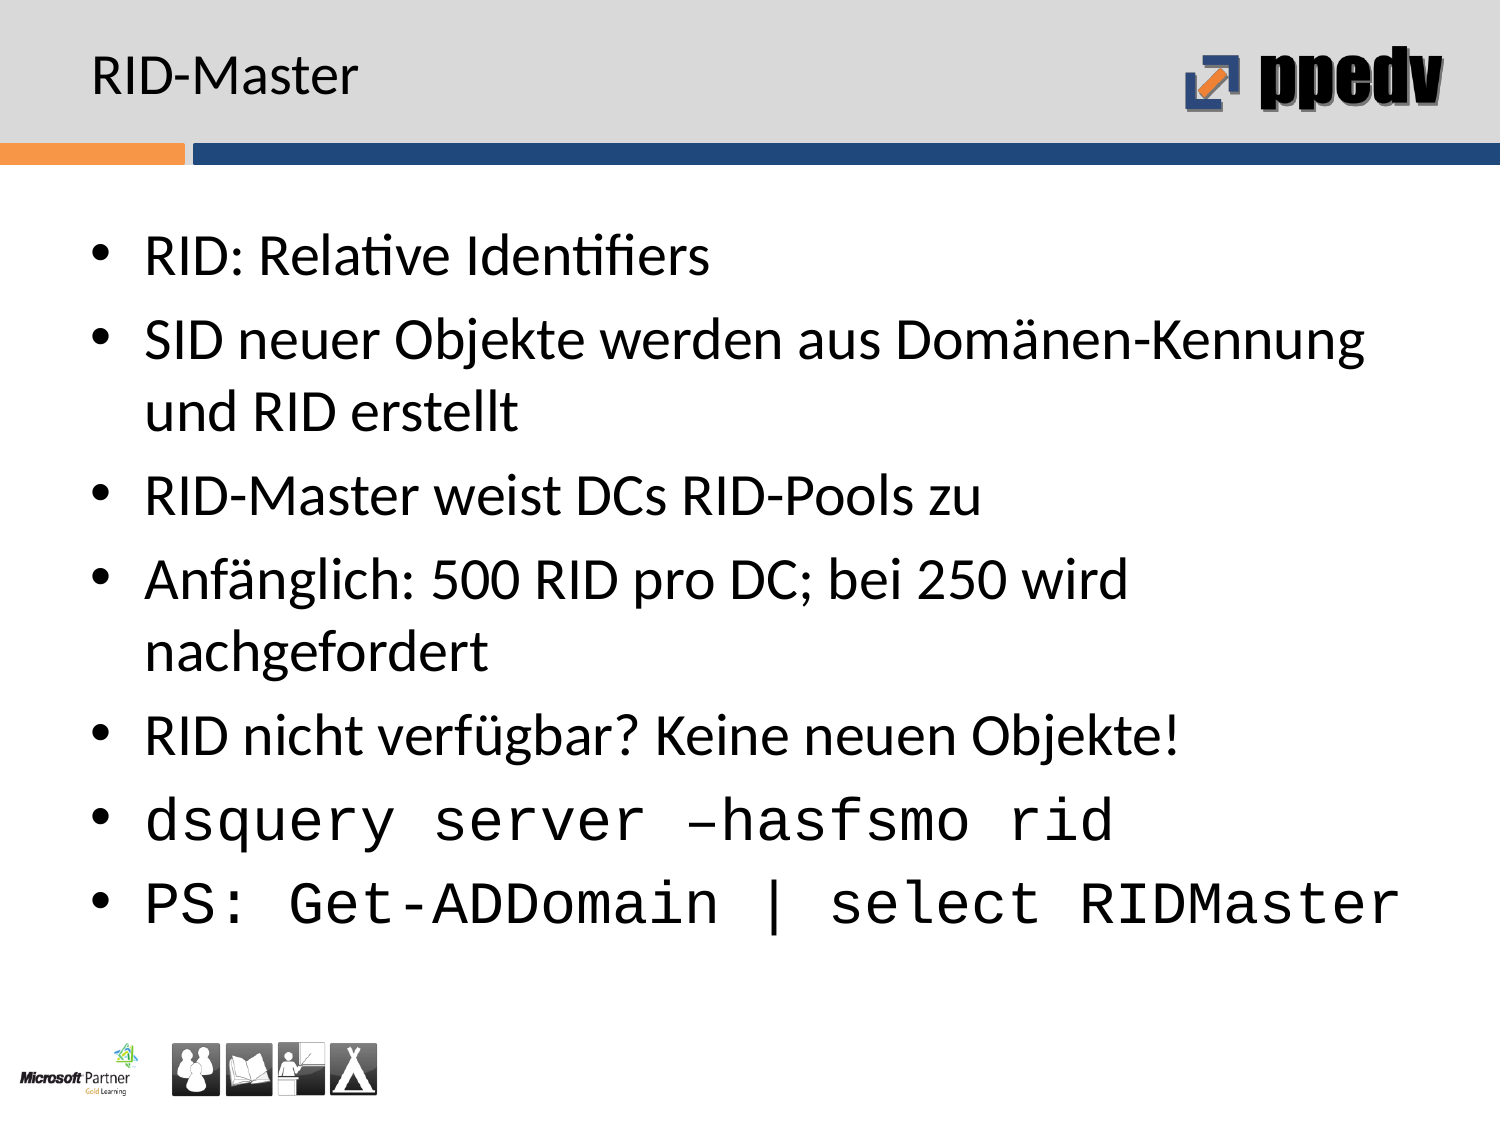

# RID-Master
RID: Relative Identifiers
SID neuer Objekte werden aus Domänen-Kennung und RID erstellt
RID-Master weist DCs RID-Pools zu
Anfänglich: 500 RID pro DC; bei 250 wird nachgefordert
RID nicht verfügbar? Keine neuen Objekte!
dsquery server –hasfsmo rid
PS: Get-ADDomain | select RIDMaster